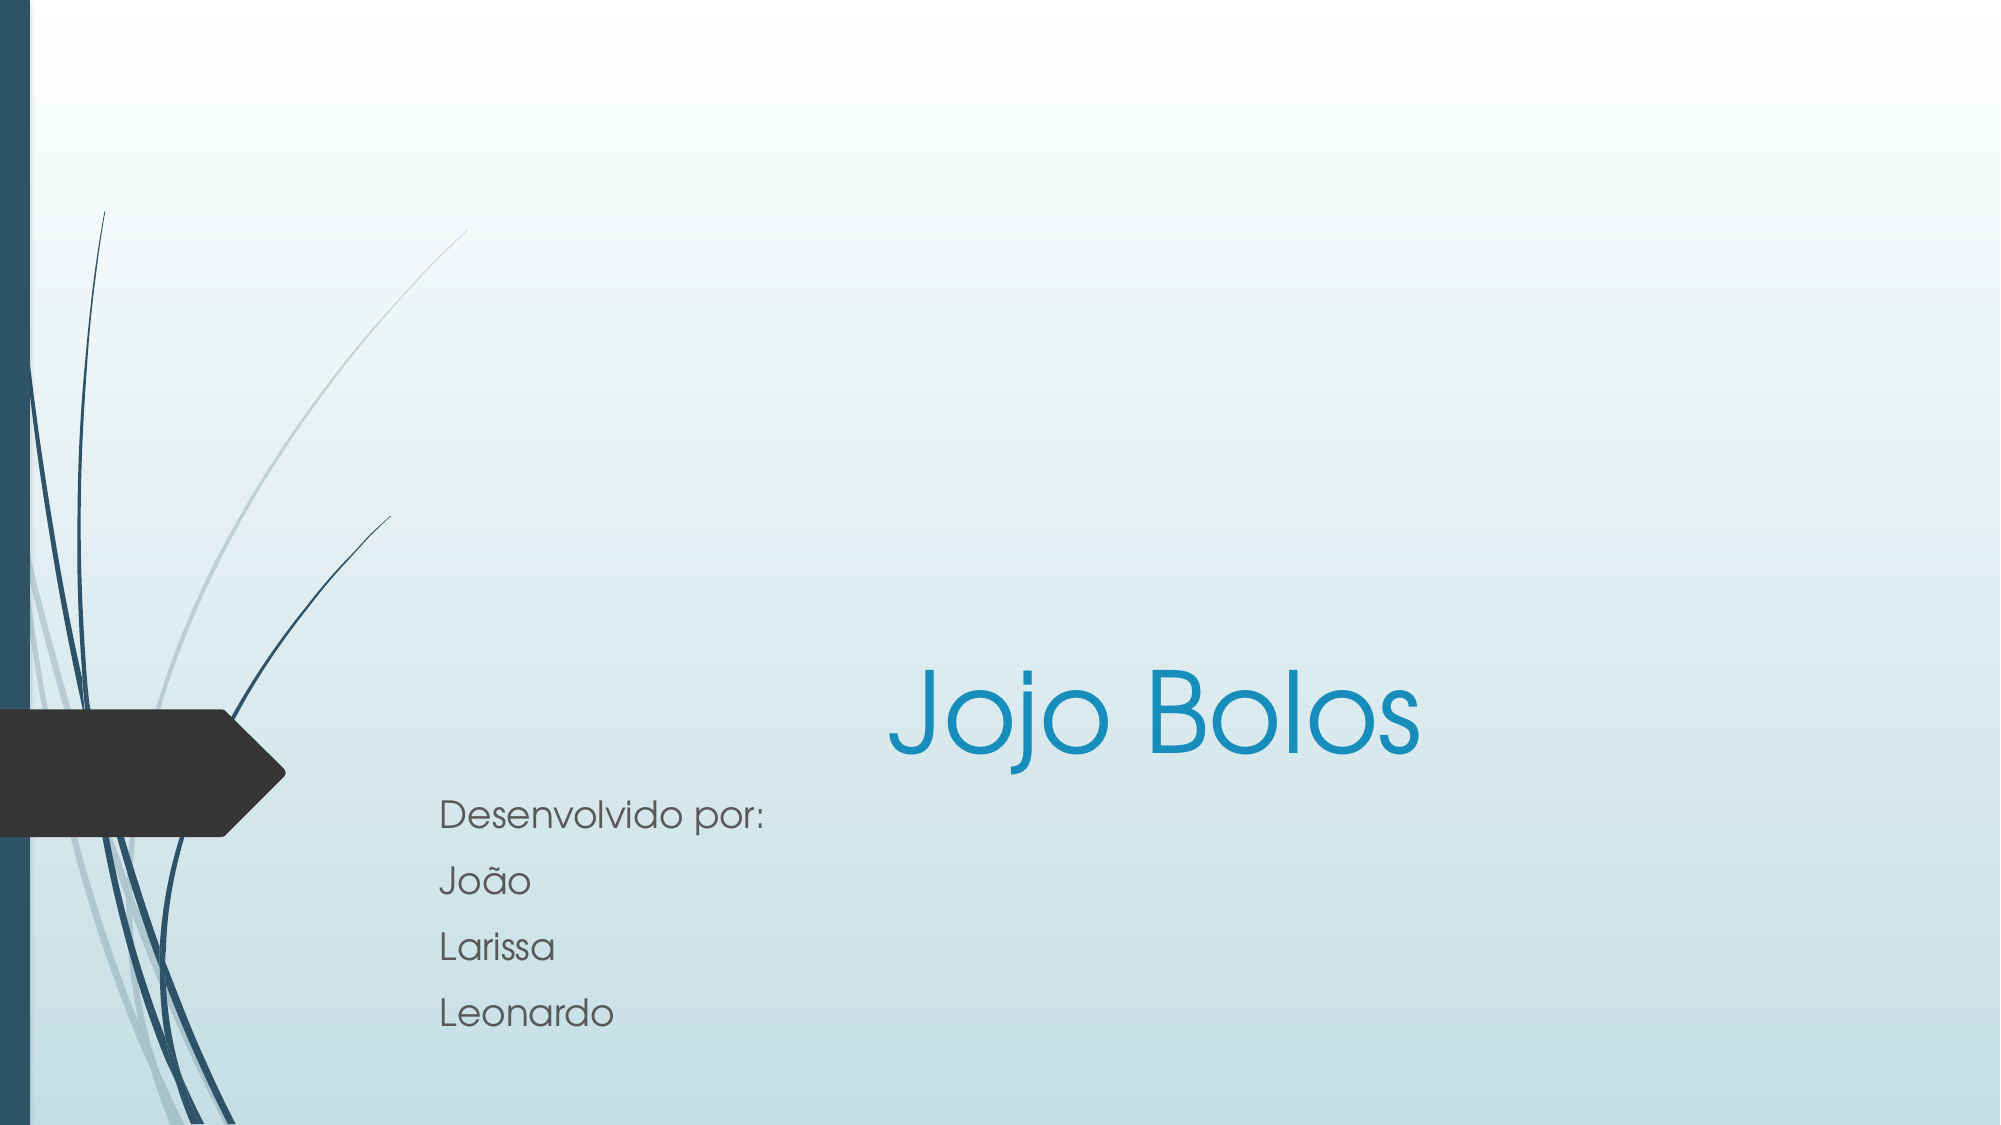

# Jojo Bolos
Desenvolvido por:
João
Larissa
Leonardo